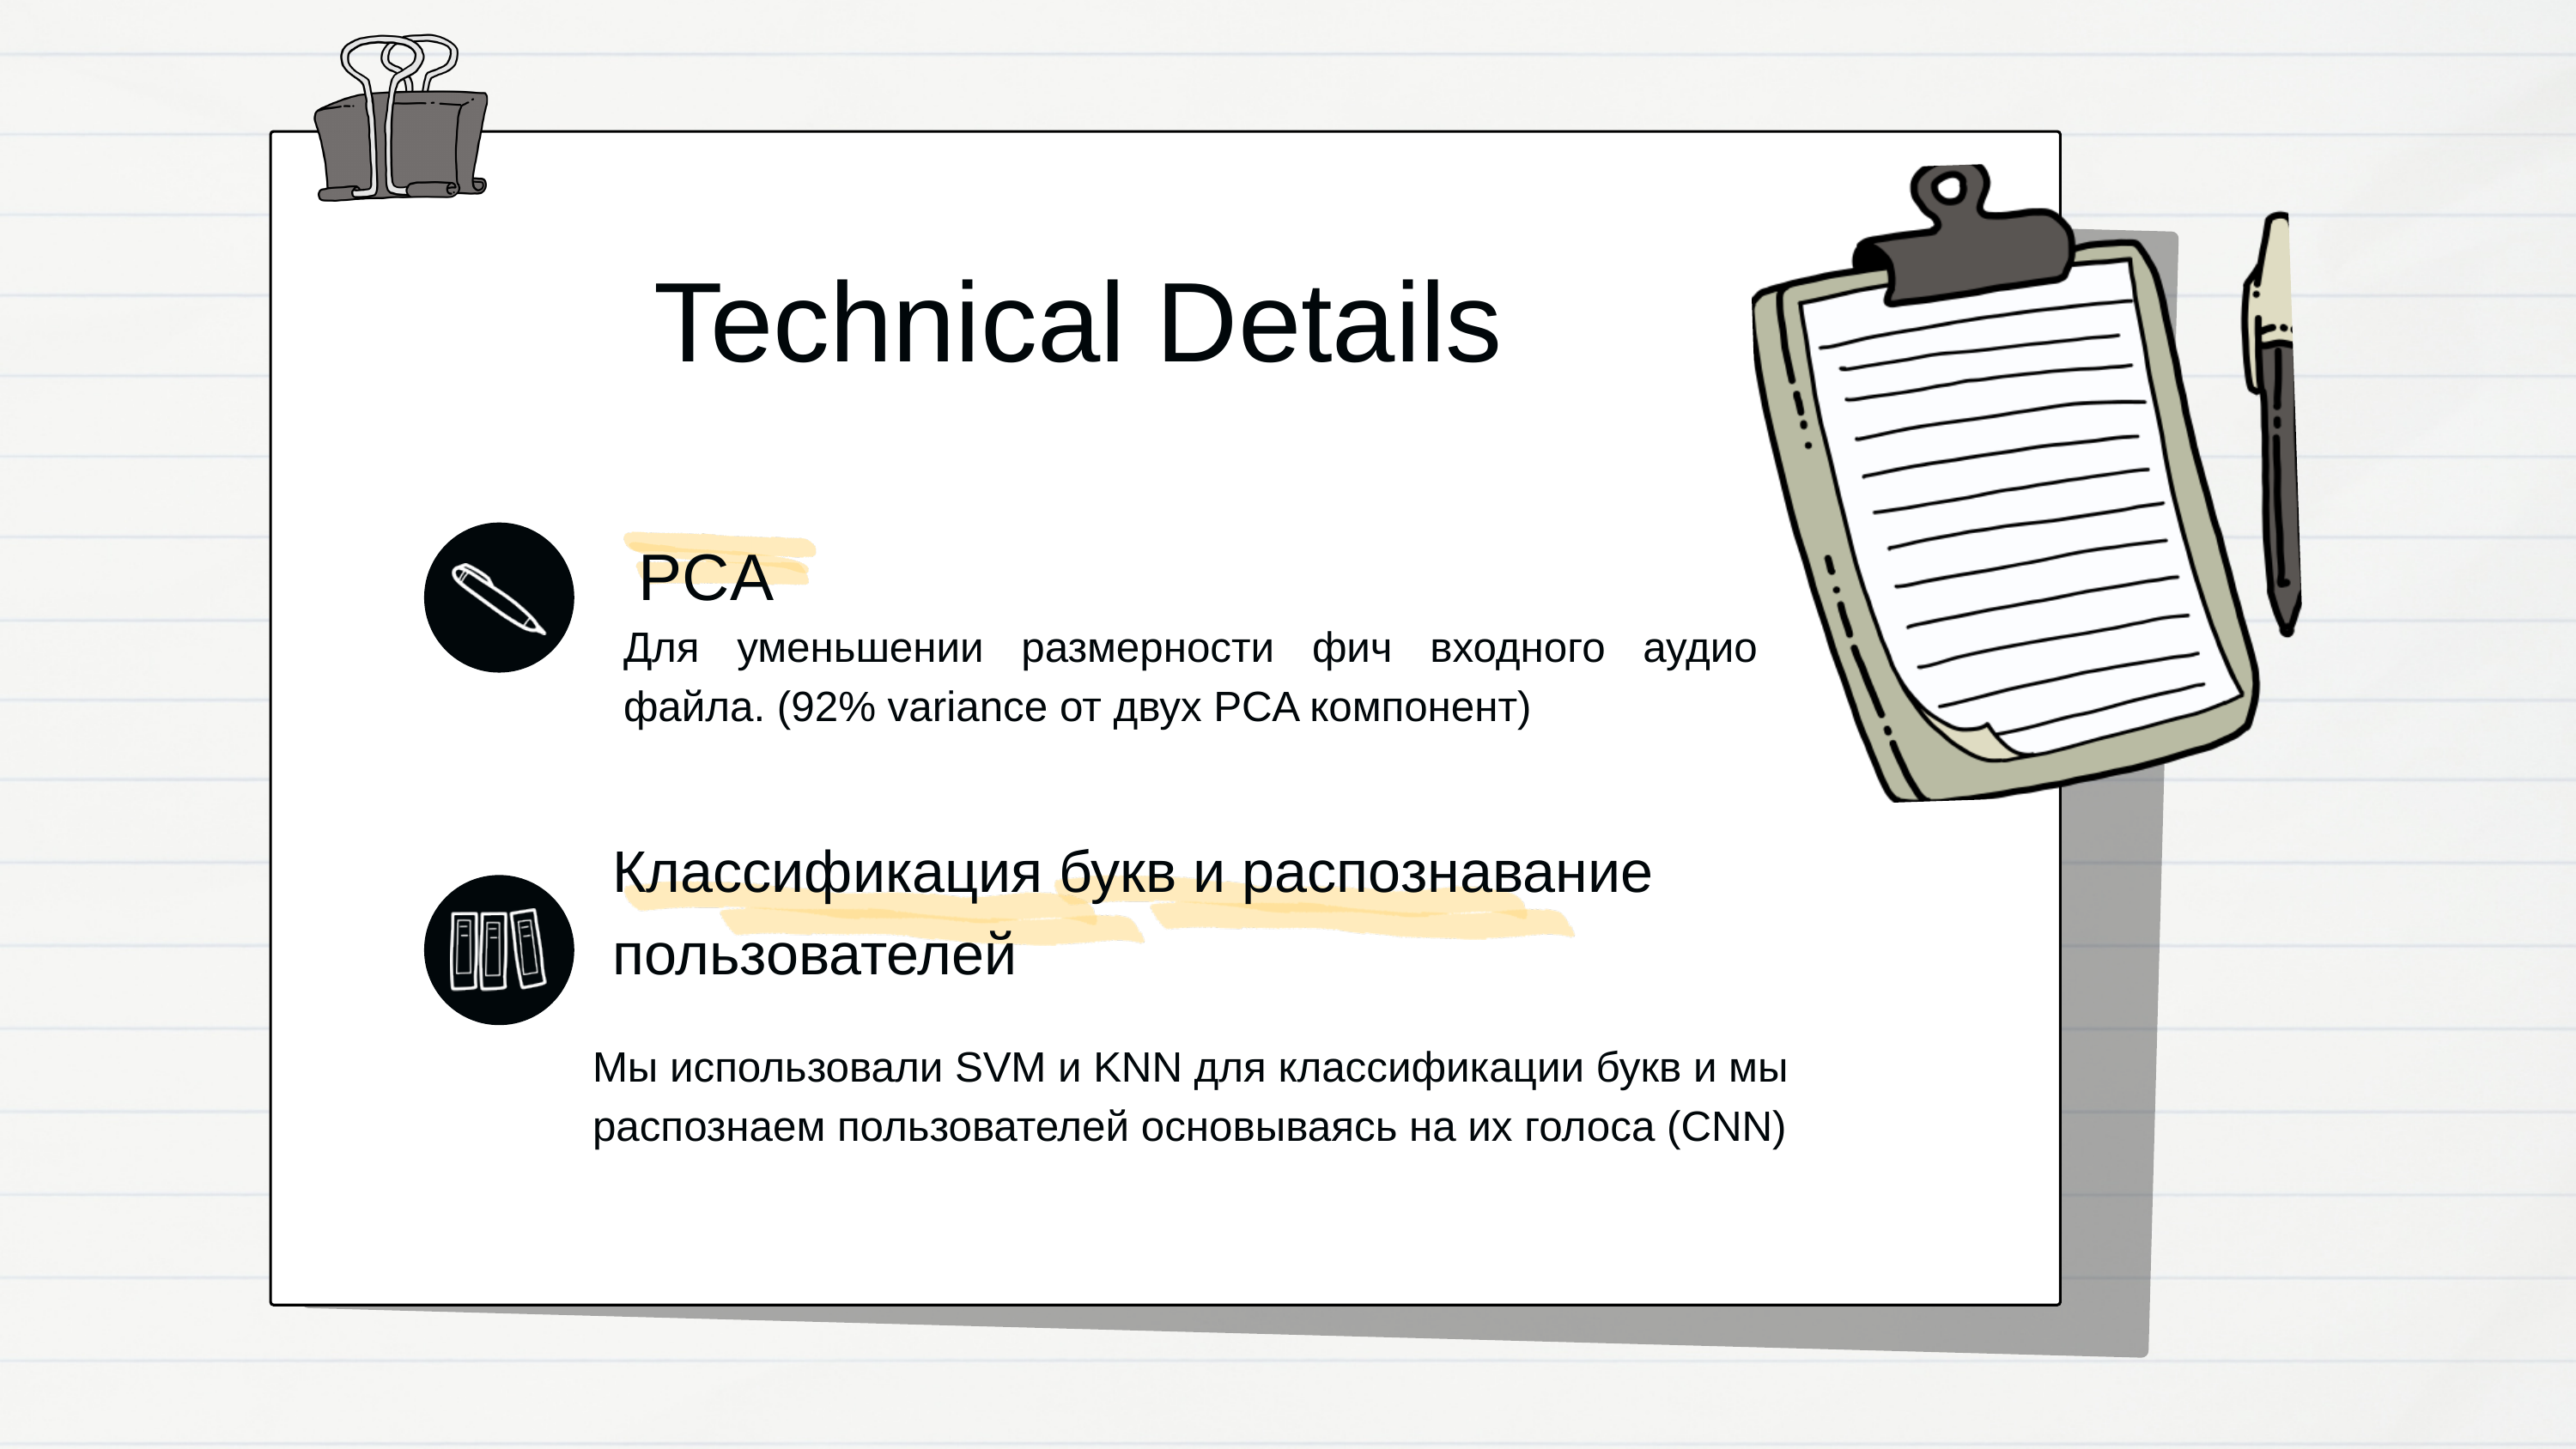

Technical Details
PCA

Для уменьшении размерности фич входного аудио файла. (92% variance от двух PCA компонент)
Классификация букв и распознавание пользователей

Мы использовали SVM и KNN для классификации букв и мы
распознаем пользователей основываясь на их голоса (CNN)